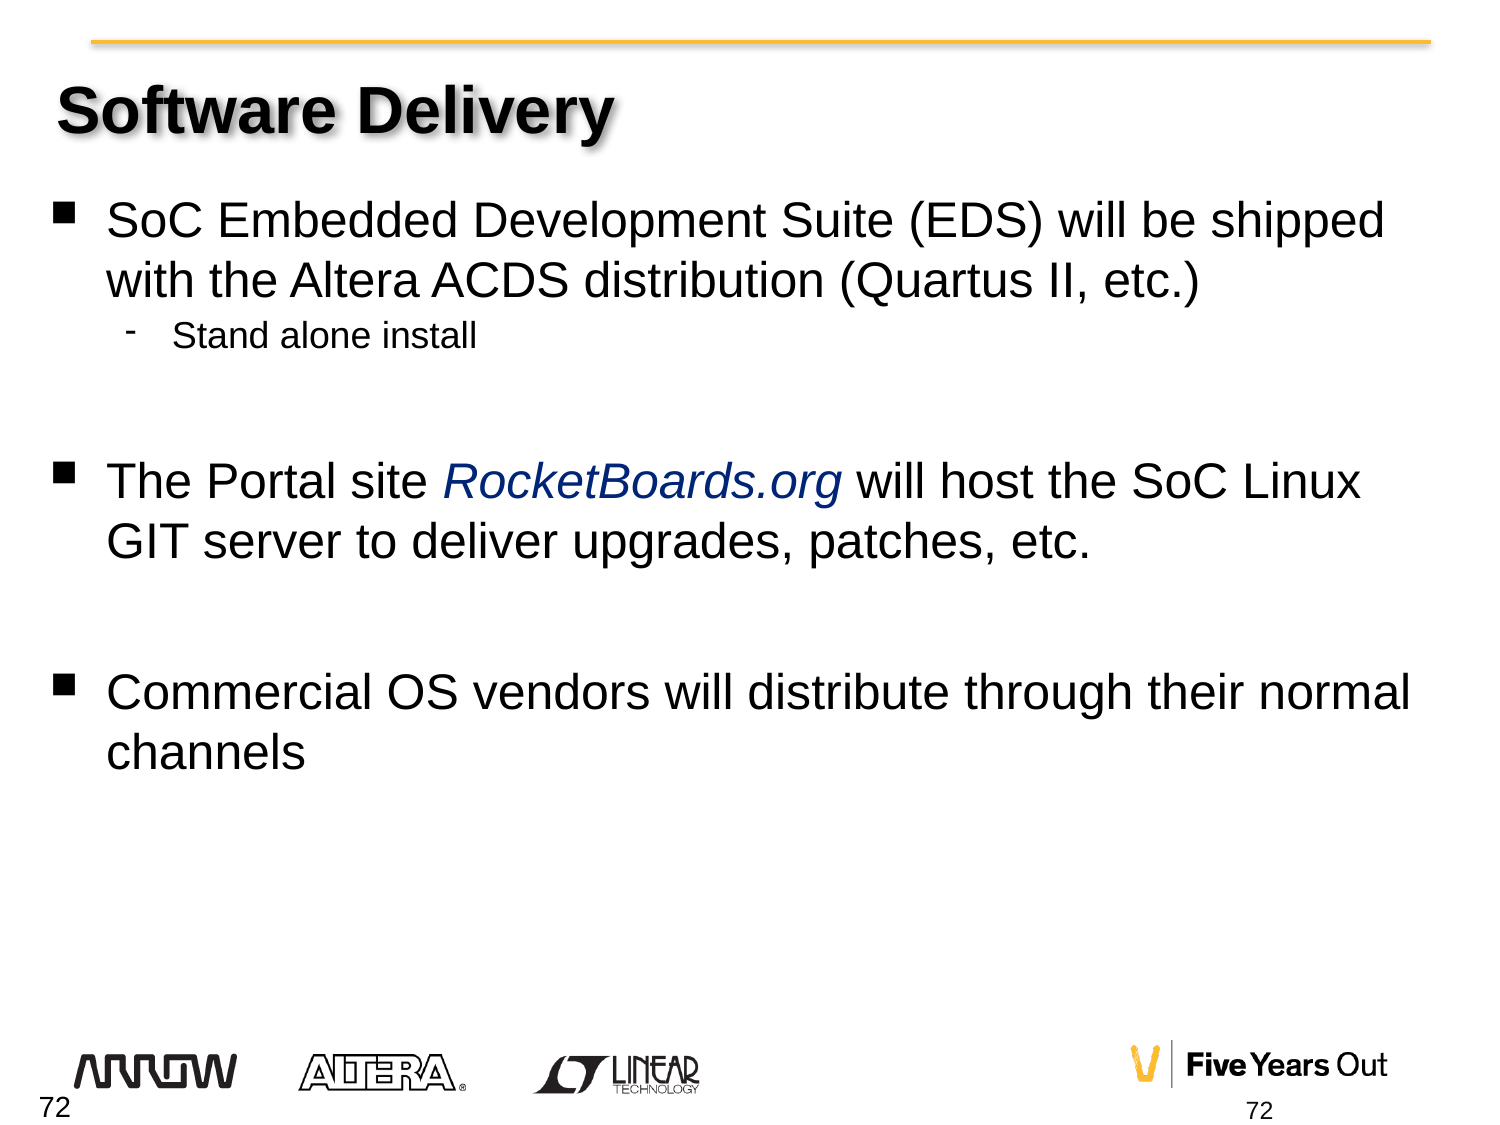

# Software Delivery
SoC Embedded Development Suite (EDS) will be shipped with the Altera ACDS distribution (Quartus II, etc.)
Stand alone install

The Portal site RocketBoards.org will host the SoC Linux GIT server to deliver upgrades, patches, etc.

Commercial OS vendors will distribute through their normal channels
72